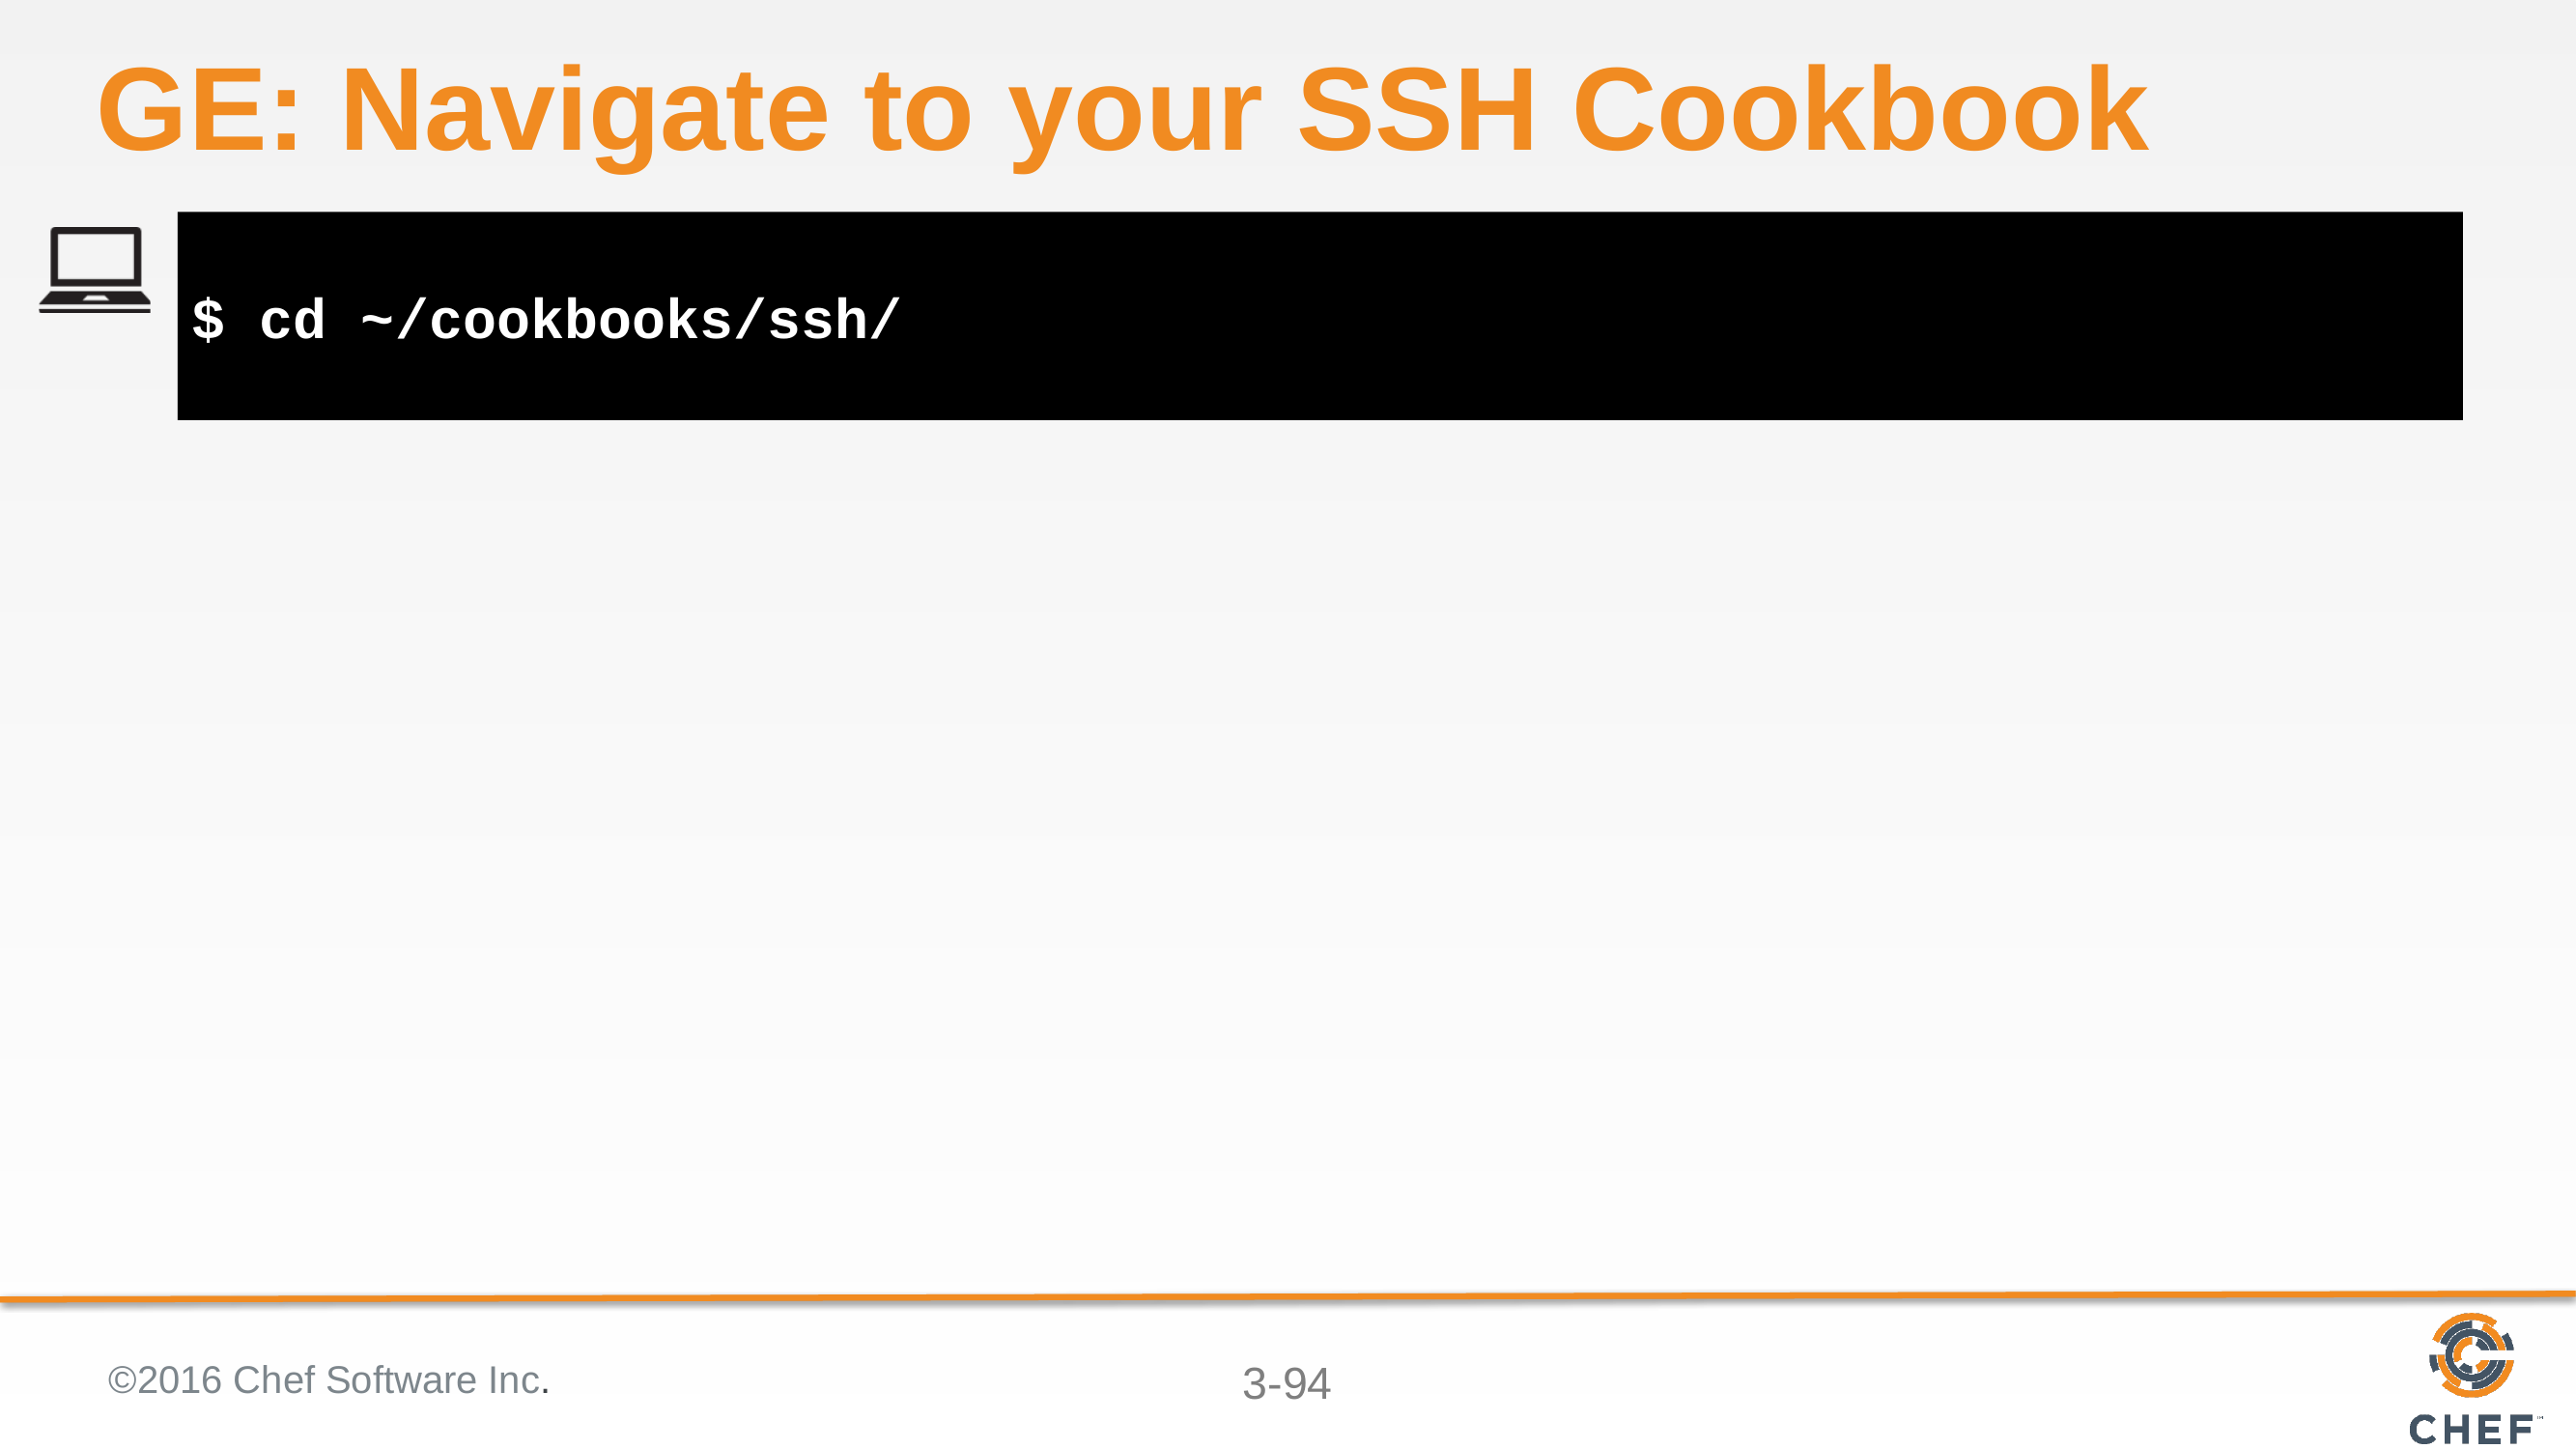

# GE: Navigate to your SSH Cookbook
$ cd ~/cookbooks/ssh/